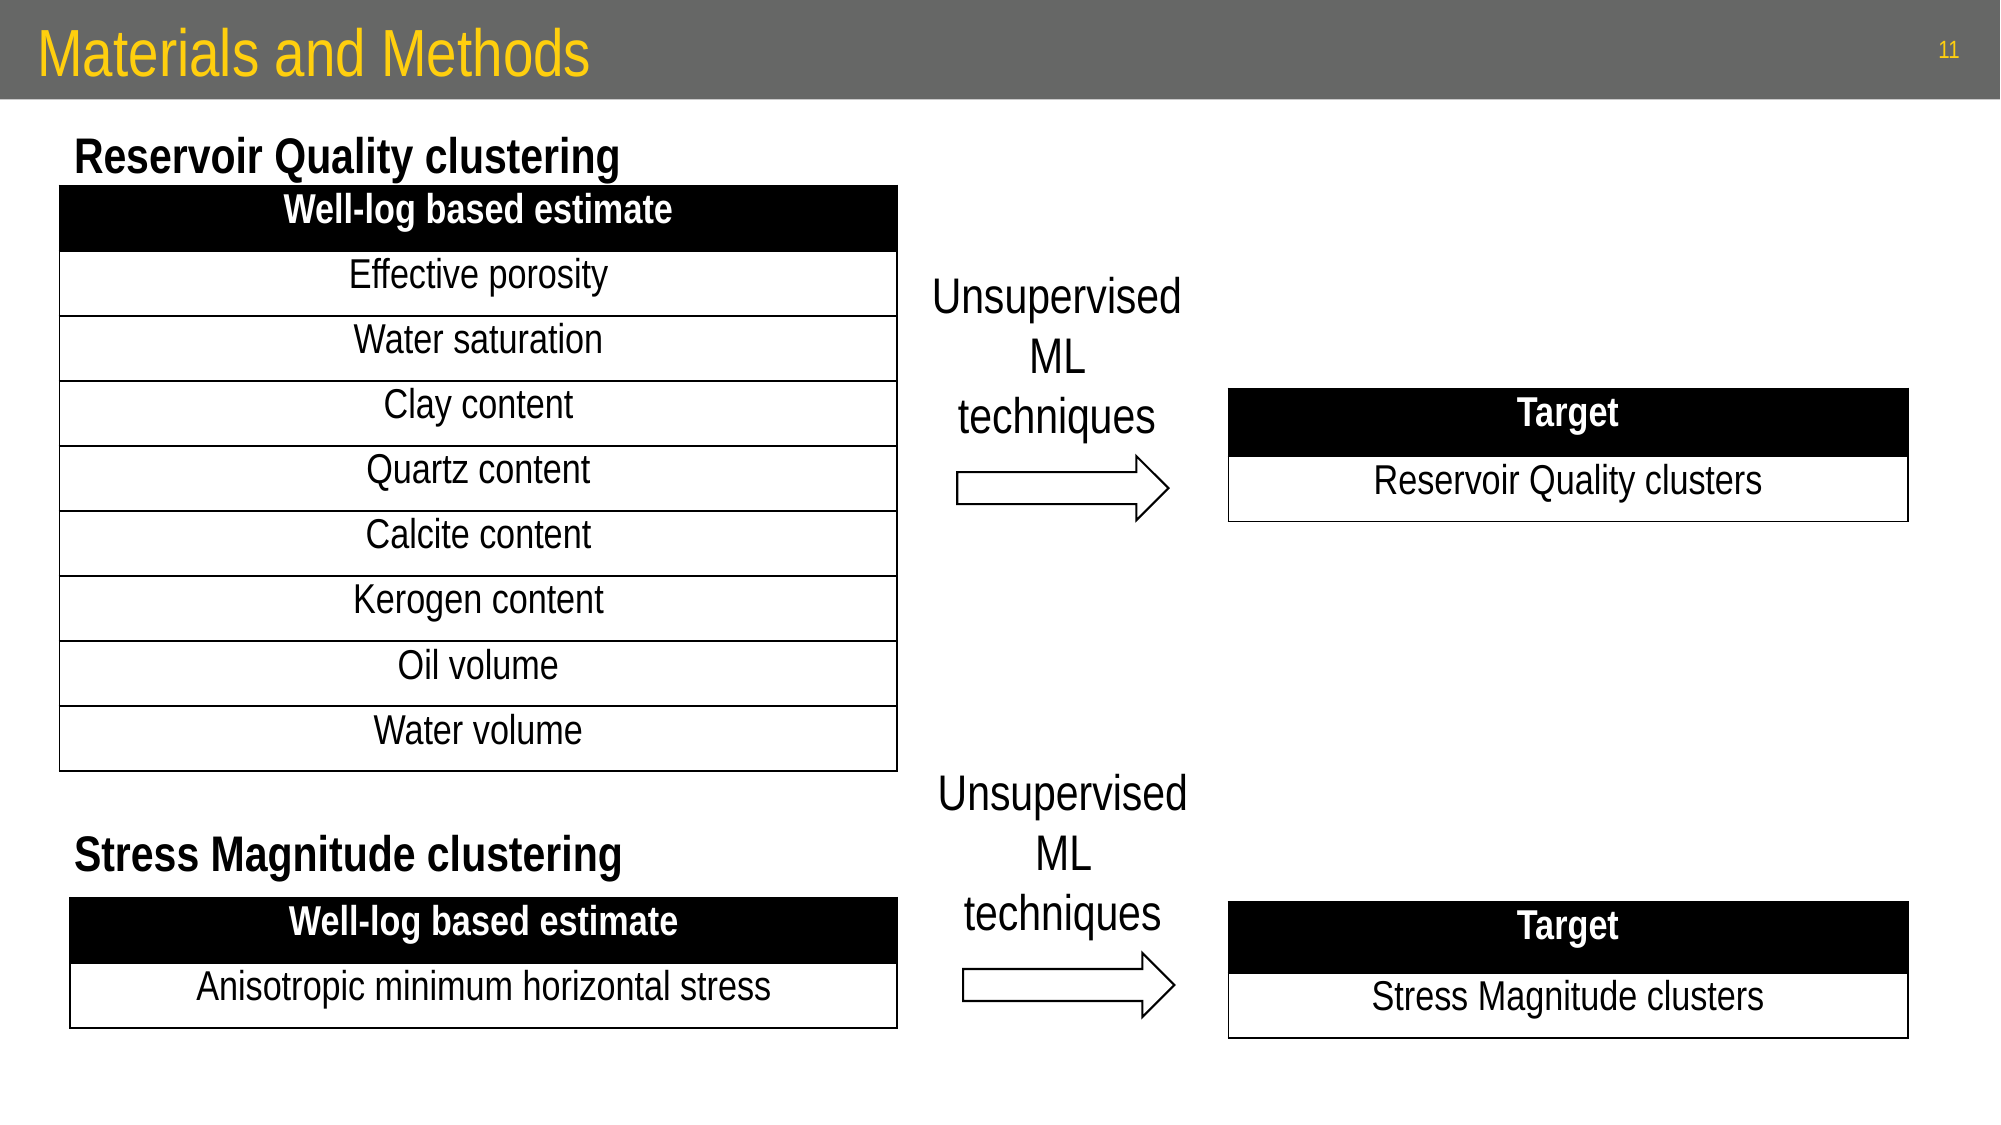

# Materials and Methods
11
Reservoir Quality clustering
| Well-log based estimate |
| --- |
| Effective porosity |
| Water saturation |
| Clay content |
| Quartz content |
| Calcite content |
| Kerogen content |
| Oil volume |
| Water volume |
Unsupervised ML techniques
| Target |
| --- |
| Reservoir Quality clusters |

Unsupervised ML techniques
Stress Magnitude clustering
| Well-log based estimate |
| --- |
| Anisotropic minimum horizontal stress |
| Target |
| --- |
| Stress Magnitude clusters |